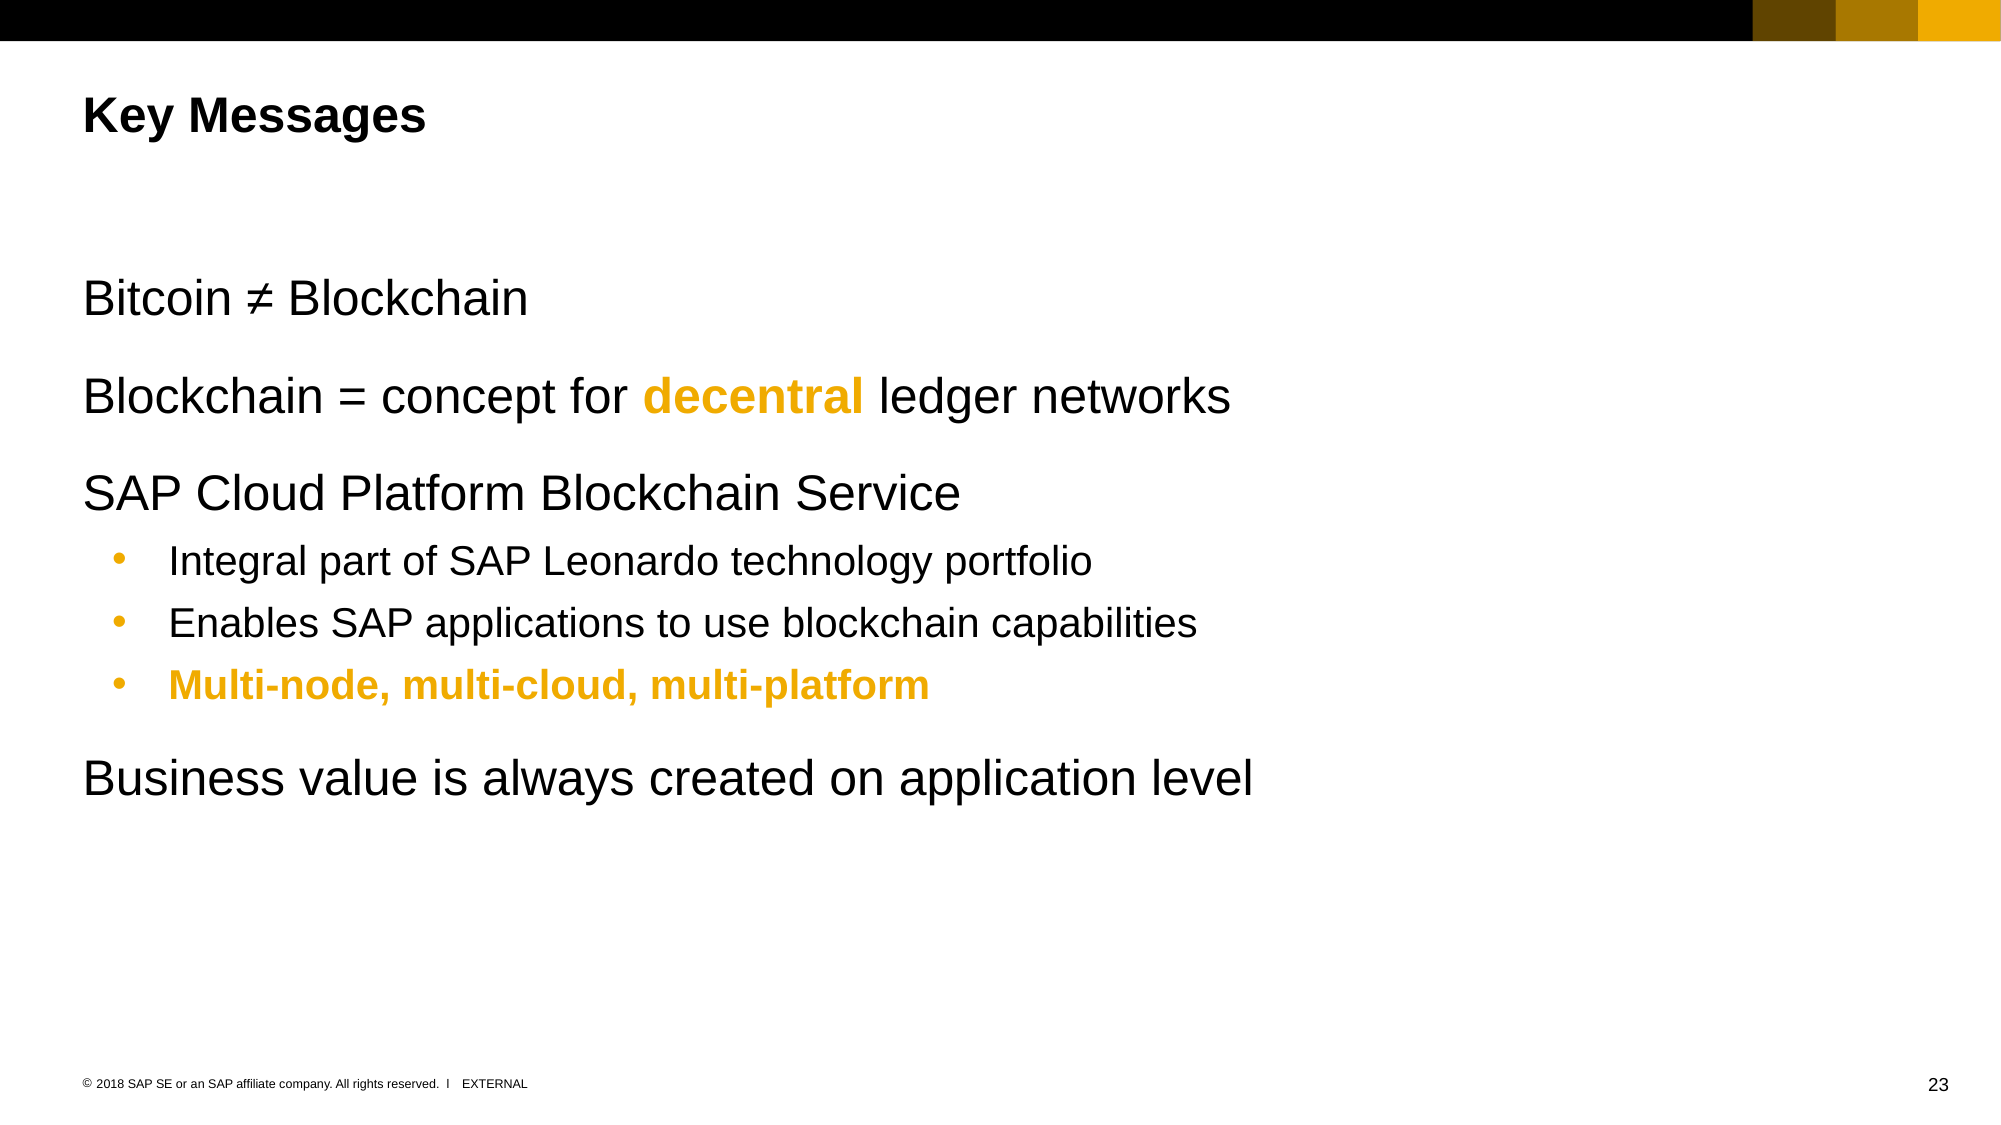

# Key Messages
Bitcoin ≠ Blockchain
Blockchain = concept for decentral ledger networks
SAP Cloud Platform Blockchain Service
Integral part of SAP Leonardo technology portfolio
Enables SAP applications to use blockchain capabilities
Multi-node, multi-cloud, multi-platform
Business value is always created on application level